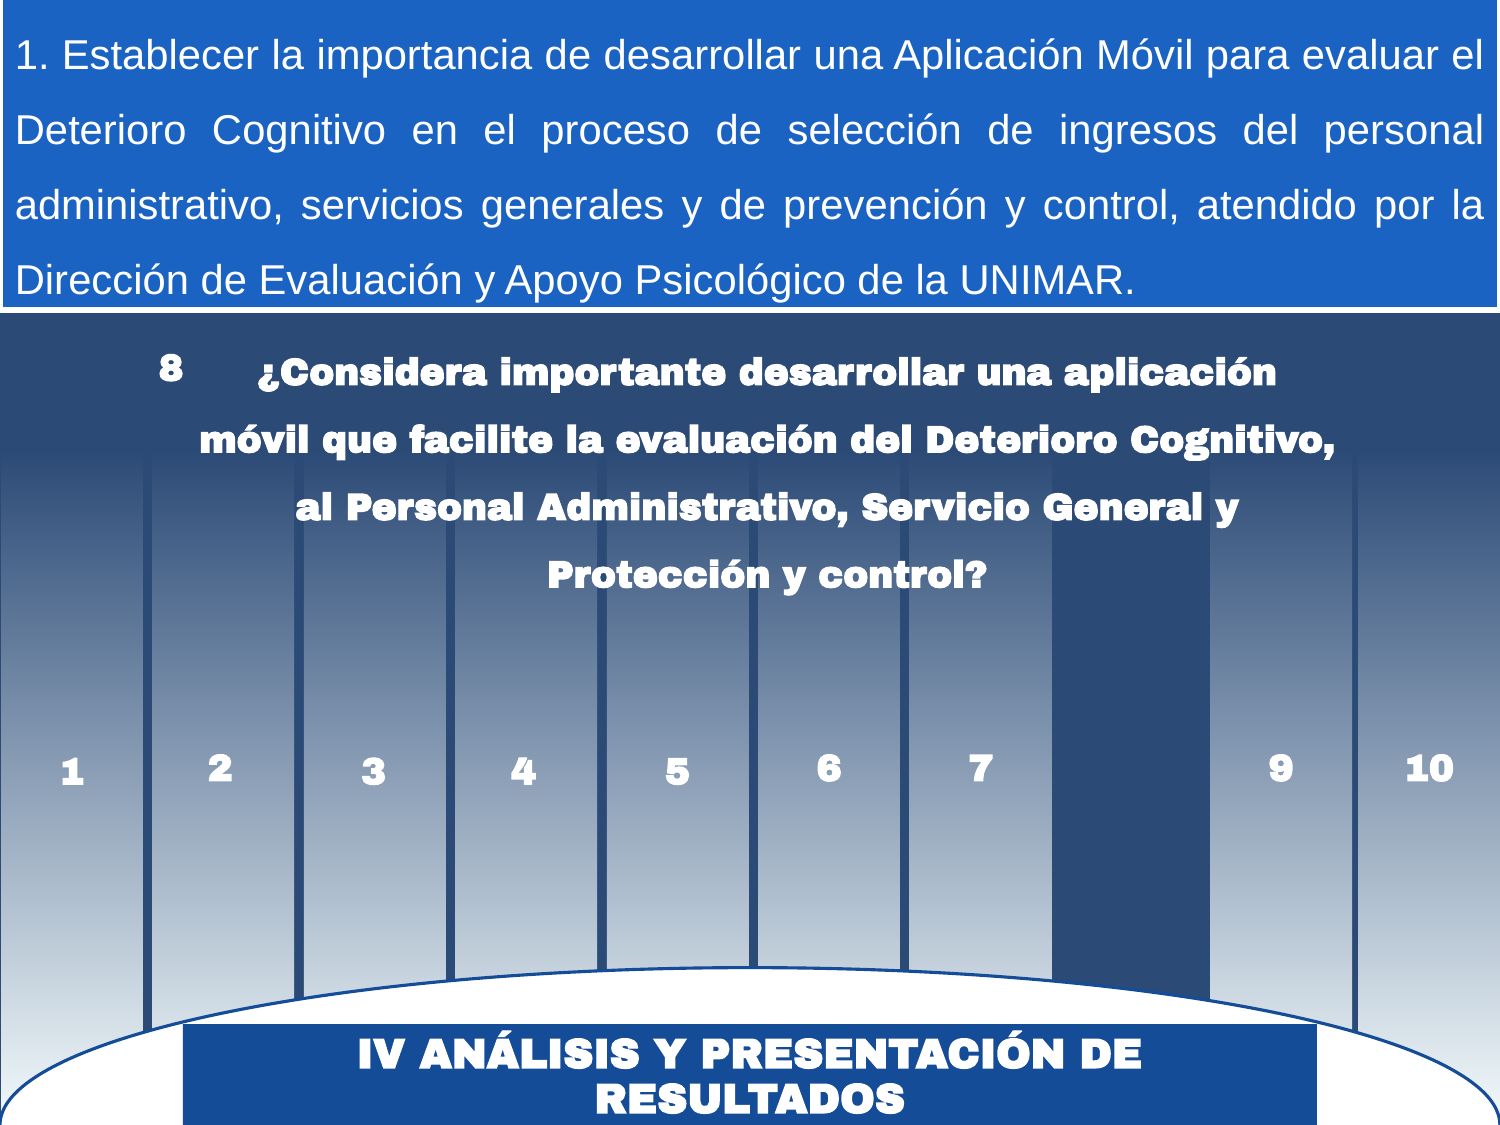

1. Establecer la importancia de desarrollar una Aplicación Móvil para evaluar el Deterioro Cognitivo en el proceso de selección de ingresos del personal administrativo, servicios generales y de prevención y control, atendido por la Dirección de Evaluación y Apoyo Psicológico de la UNIMAR.
¿Considera importante desarrollar una aplicación móvil que facilite la evaluación del Deterioro Cognitivo, al Personal Administrativo, Servicio General y Protección y control?
8

2
6
7
9
10
1
3
4
5

ANÁLISIS Y PRESENTACIÓN DE RESULTADOS
IV ANÁLISIS Y PRESENTACIÓN DE RESULTADOS